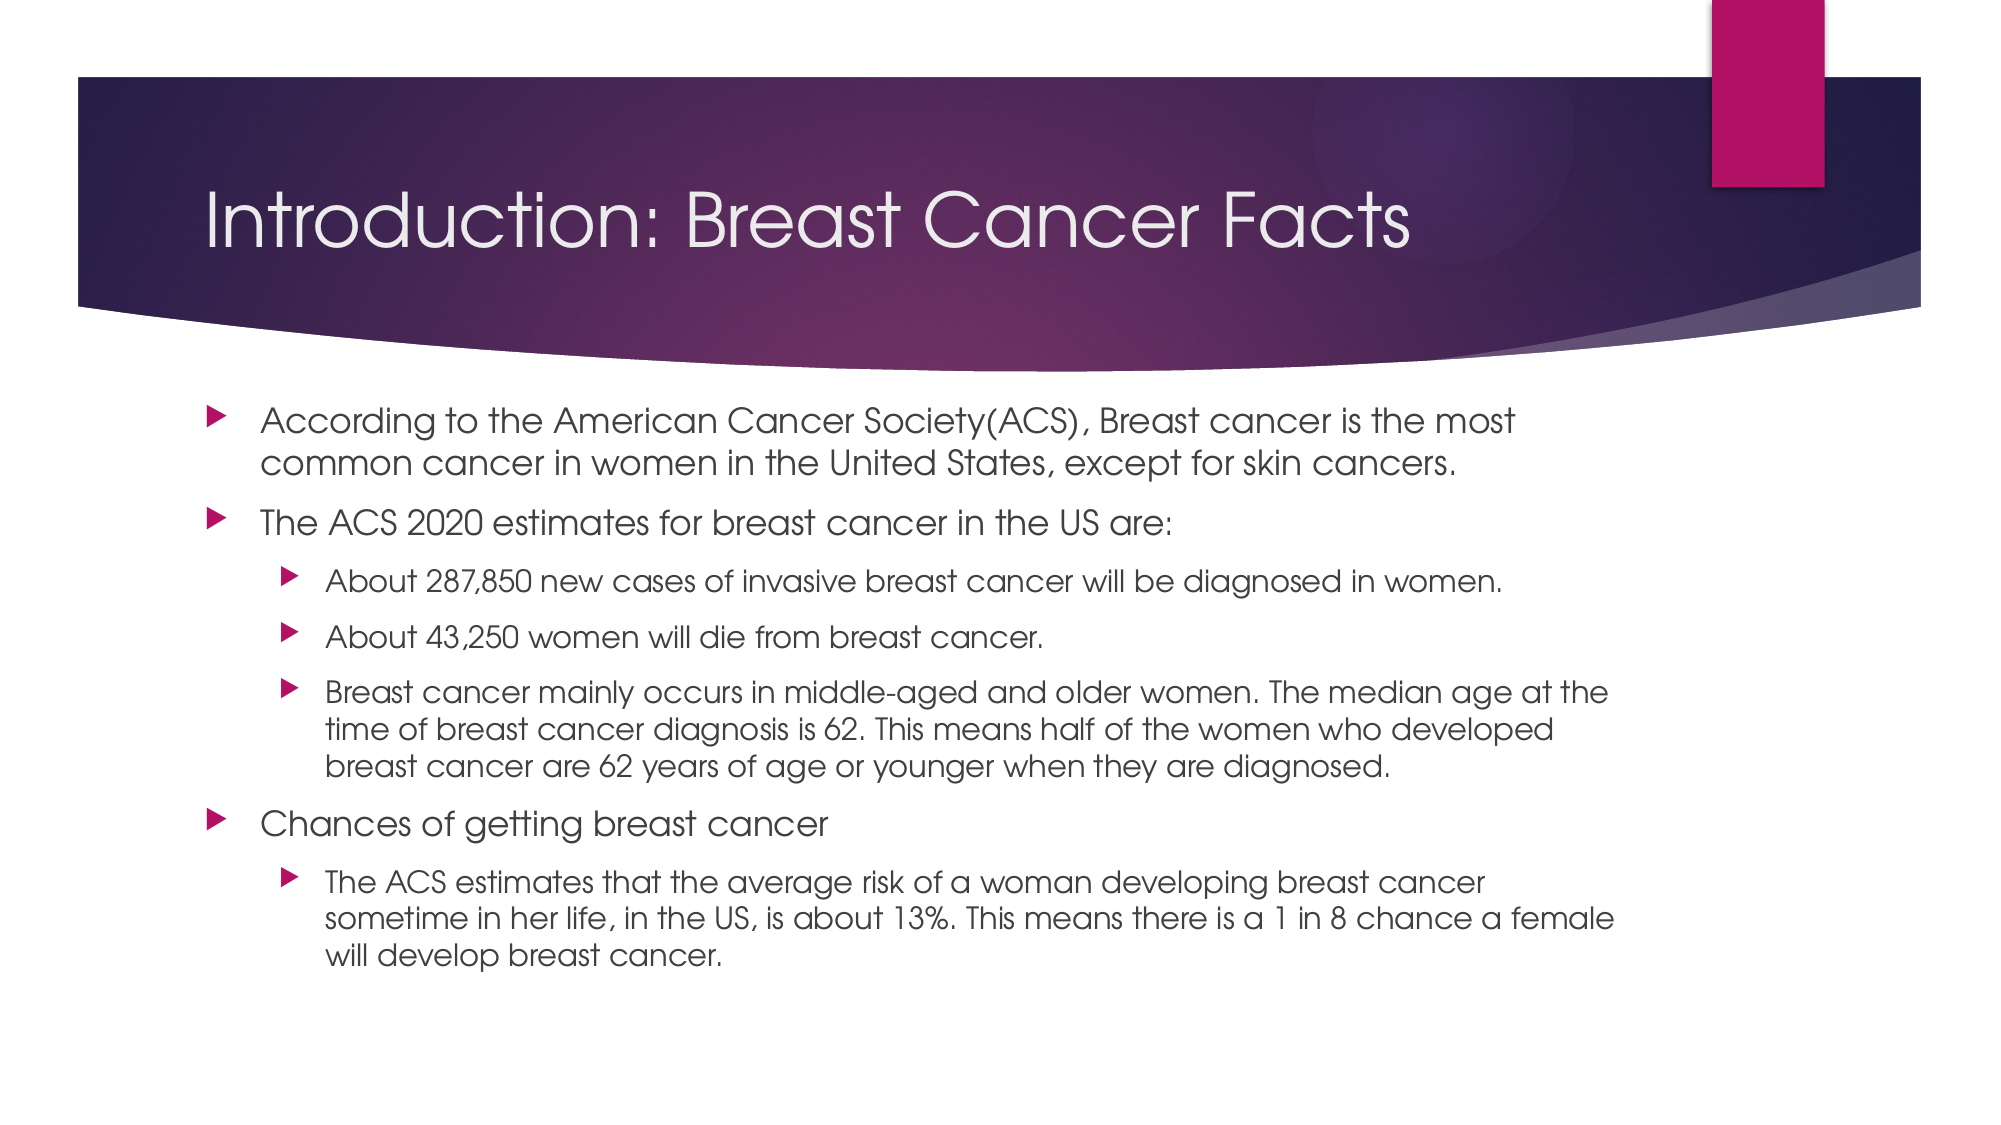

# Introduction: Breast Cancer Facts
According to the American Cancer Society(ACS), Breast cancer is the most common cancer in women in the United States, except for skin cancers.
The ACS 2020 estimates for breast cancer in the US are:
About 287,850 new cases of invasive breast cancer will be diagnosed in women.
About 43,250 women will die from breast cancer.
Breast cancer mainly occurs in middle-aged and older women. The median age at the time of breast cancer diagnosis is 62. This means half of the women who developed breast cancer are 62 years of age or younger when they are diagnosed.
Chances of getting breast cancer
The ACS estimates that the average risk of a woman developing breast cancer sometime in her life, in the US, is about 13%. This means there is a 1 in 8 chance a female will develop breast cancer.